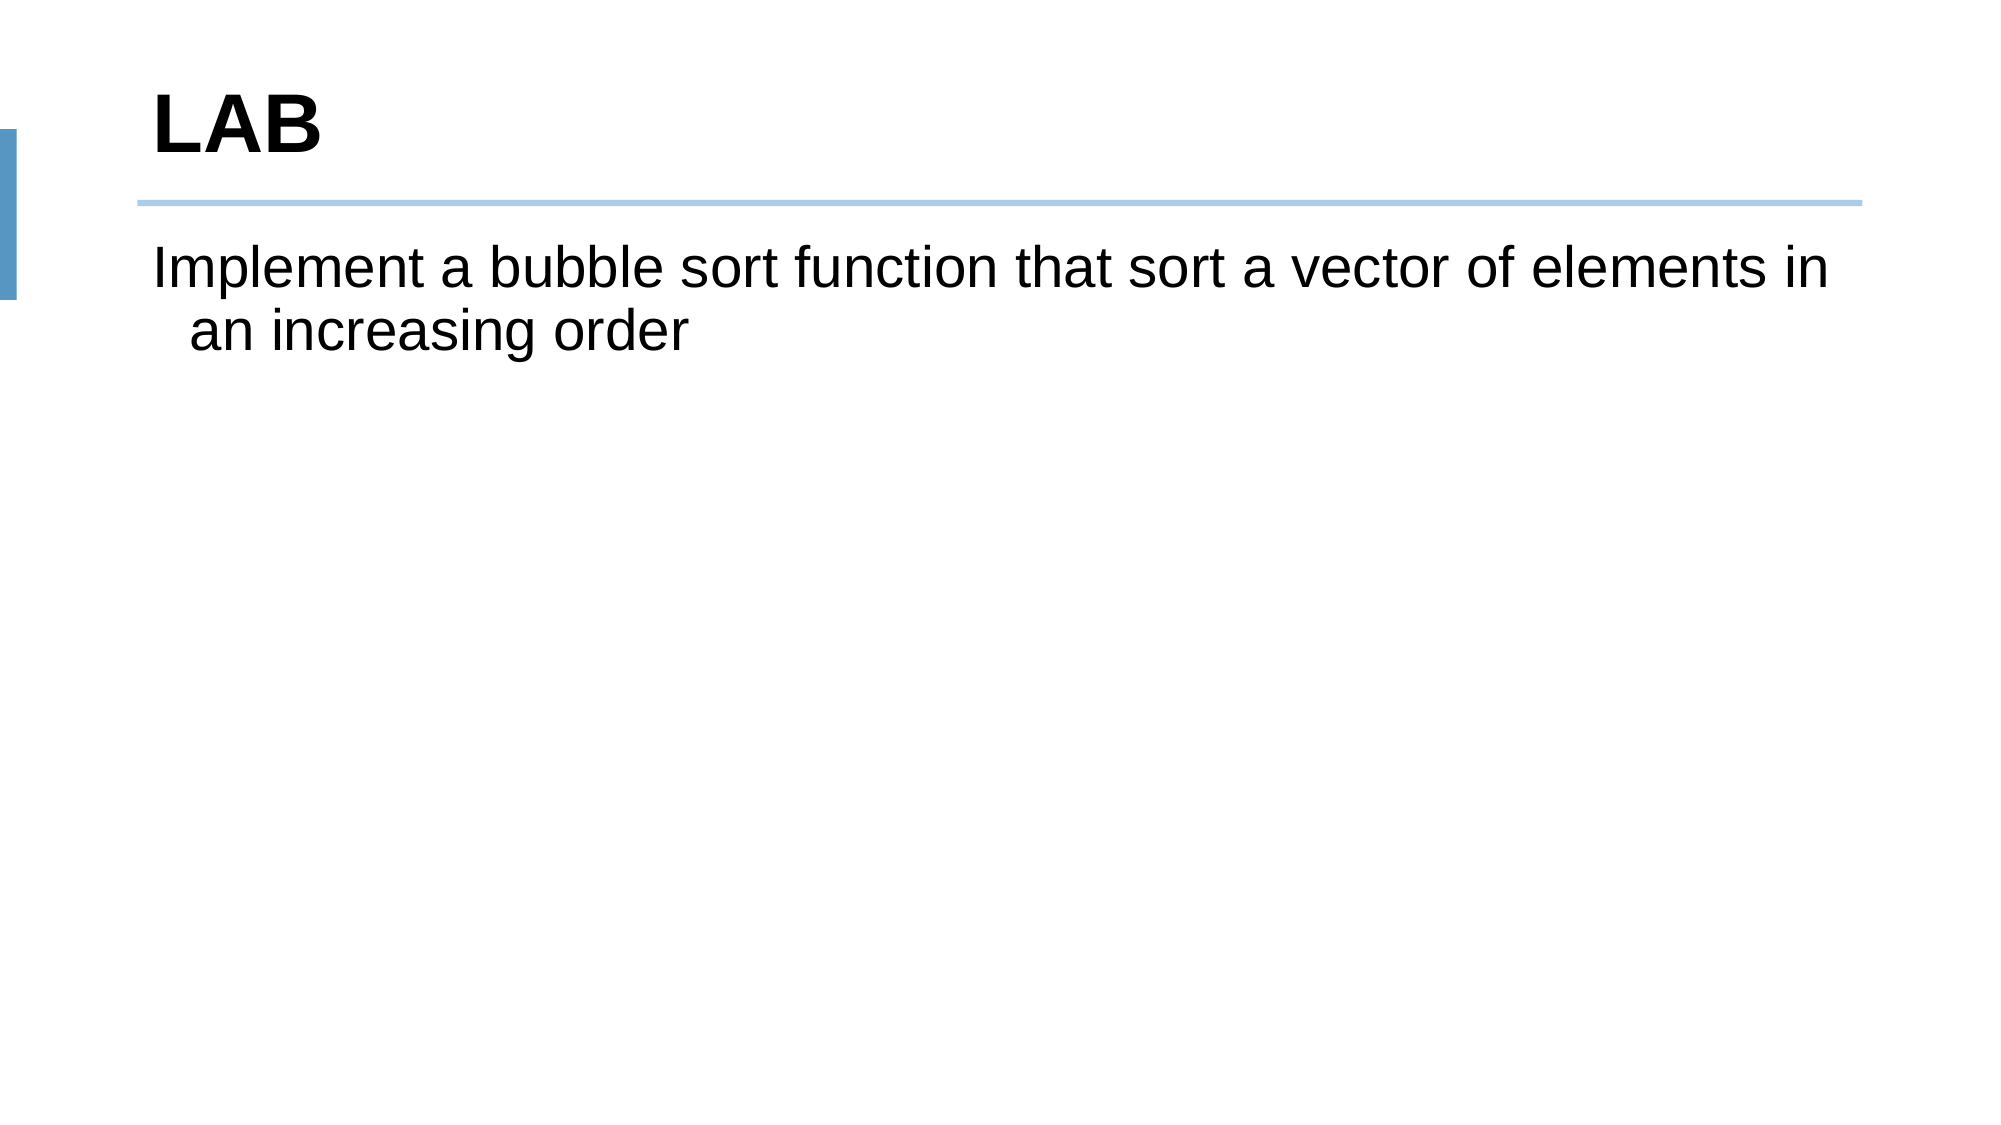

# LAB
Implement a bubble sort function that sort a vector of elements in an increasing order